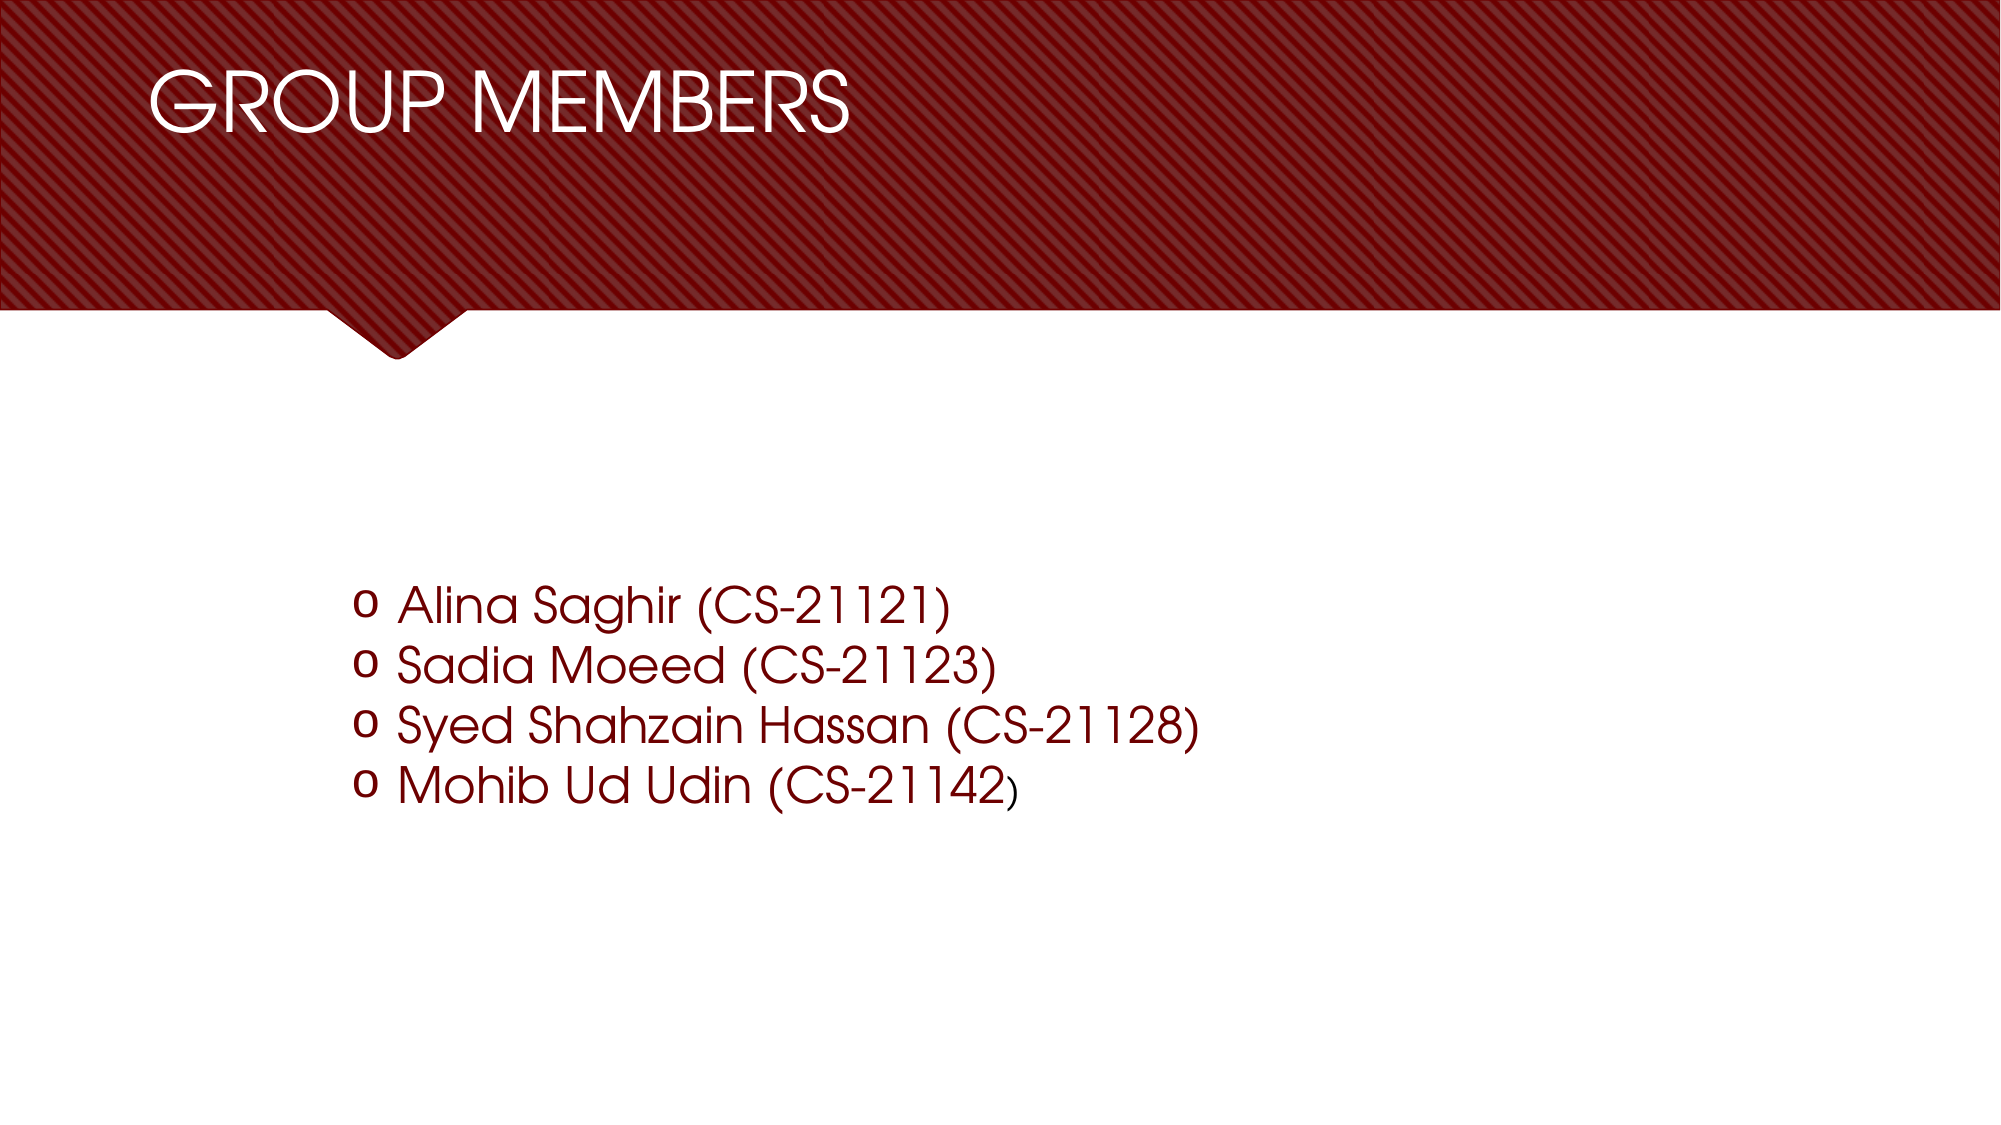

# GROUP MEMBERS
Alina Saghir (CS-21121)
Sadia Moeed (CS-21123)
Syed Shahzain Hassan (CS-21128)
Mohib Ud Udin (CS-21142)